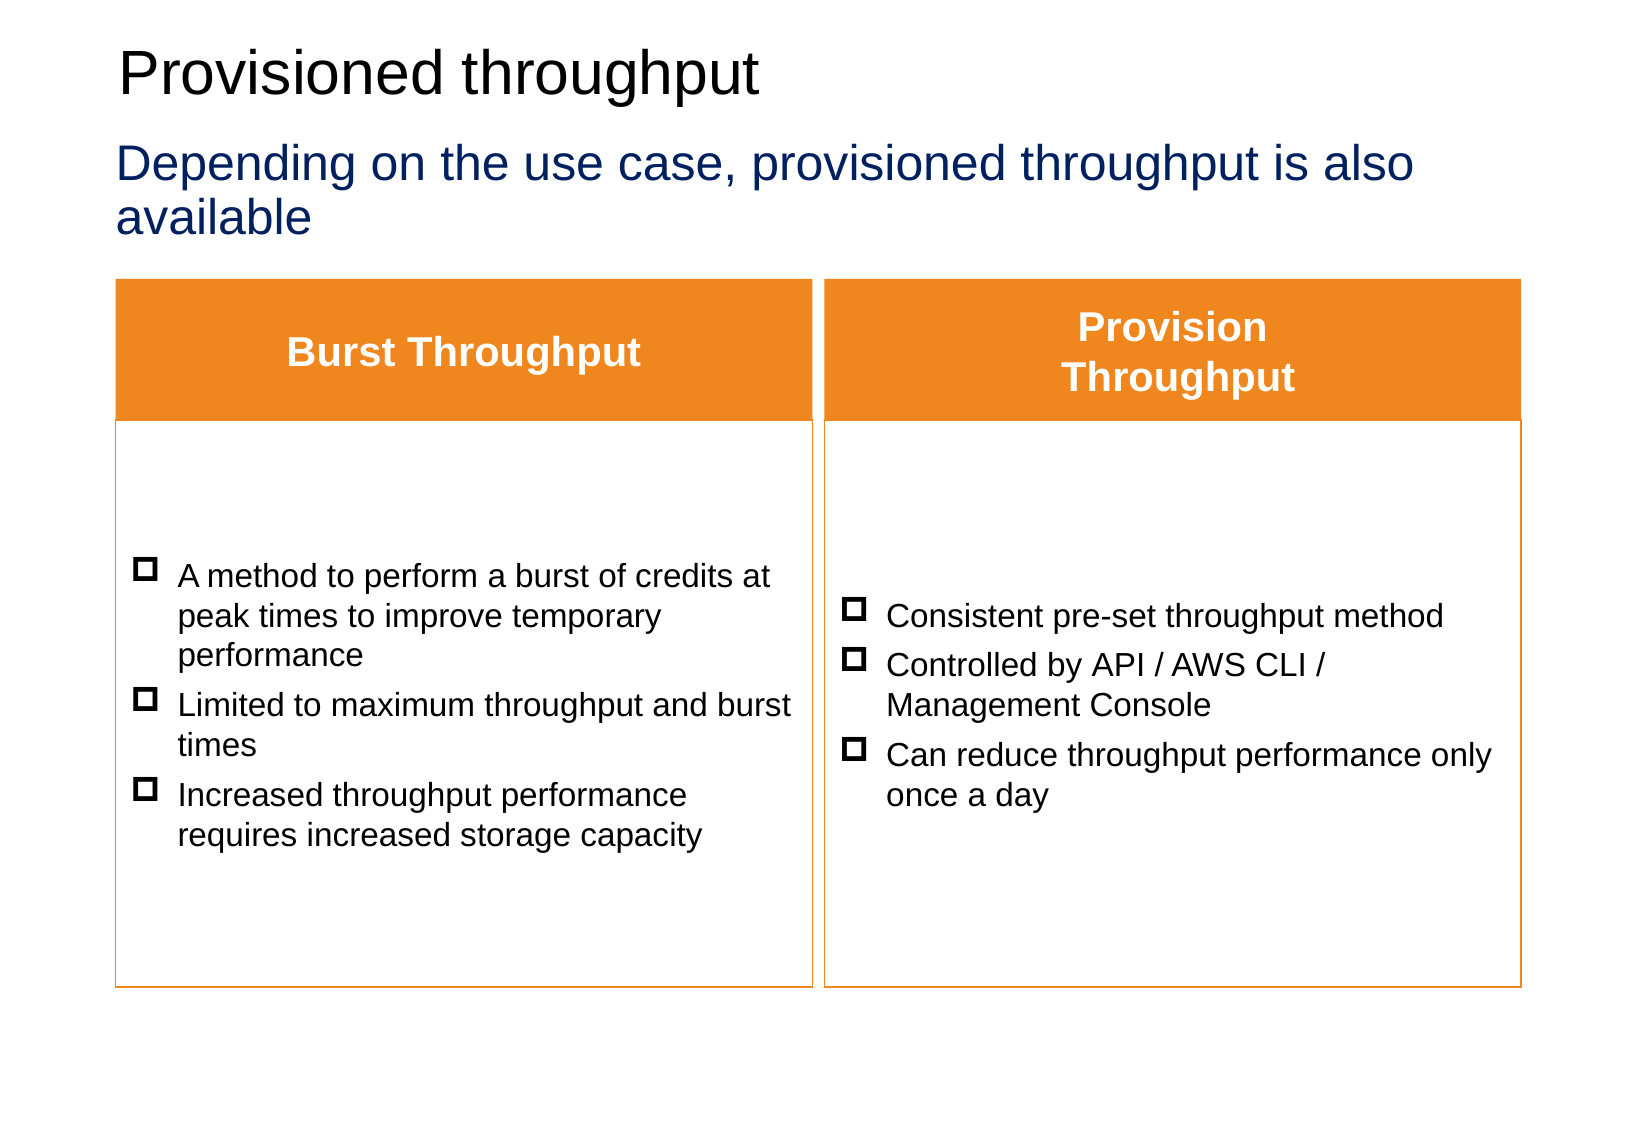

Provisioned throughput
Depending on the use case, provisioned throughput is also available
Burst Throughput
Provision
 Throughput
A method to perform a burst of credits at peak times to improve temporary performance
Limited to maximum throughput and burst times
Increased throughput performance requires increased storage capacity
Consistent pre-set throughput method
Controlled by API / AWS CLI / Management Console
Can reduce throughput performance only once a day